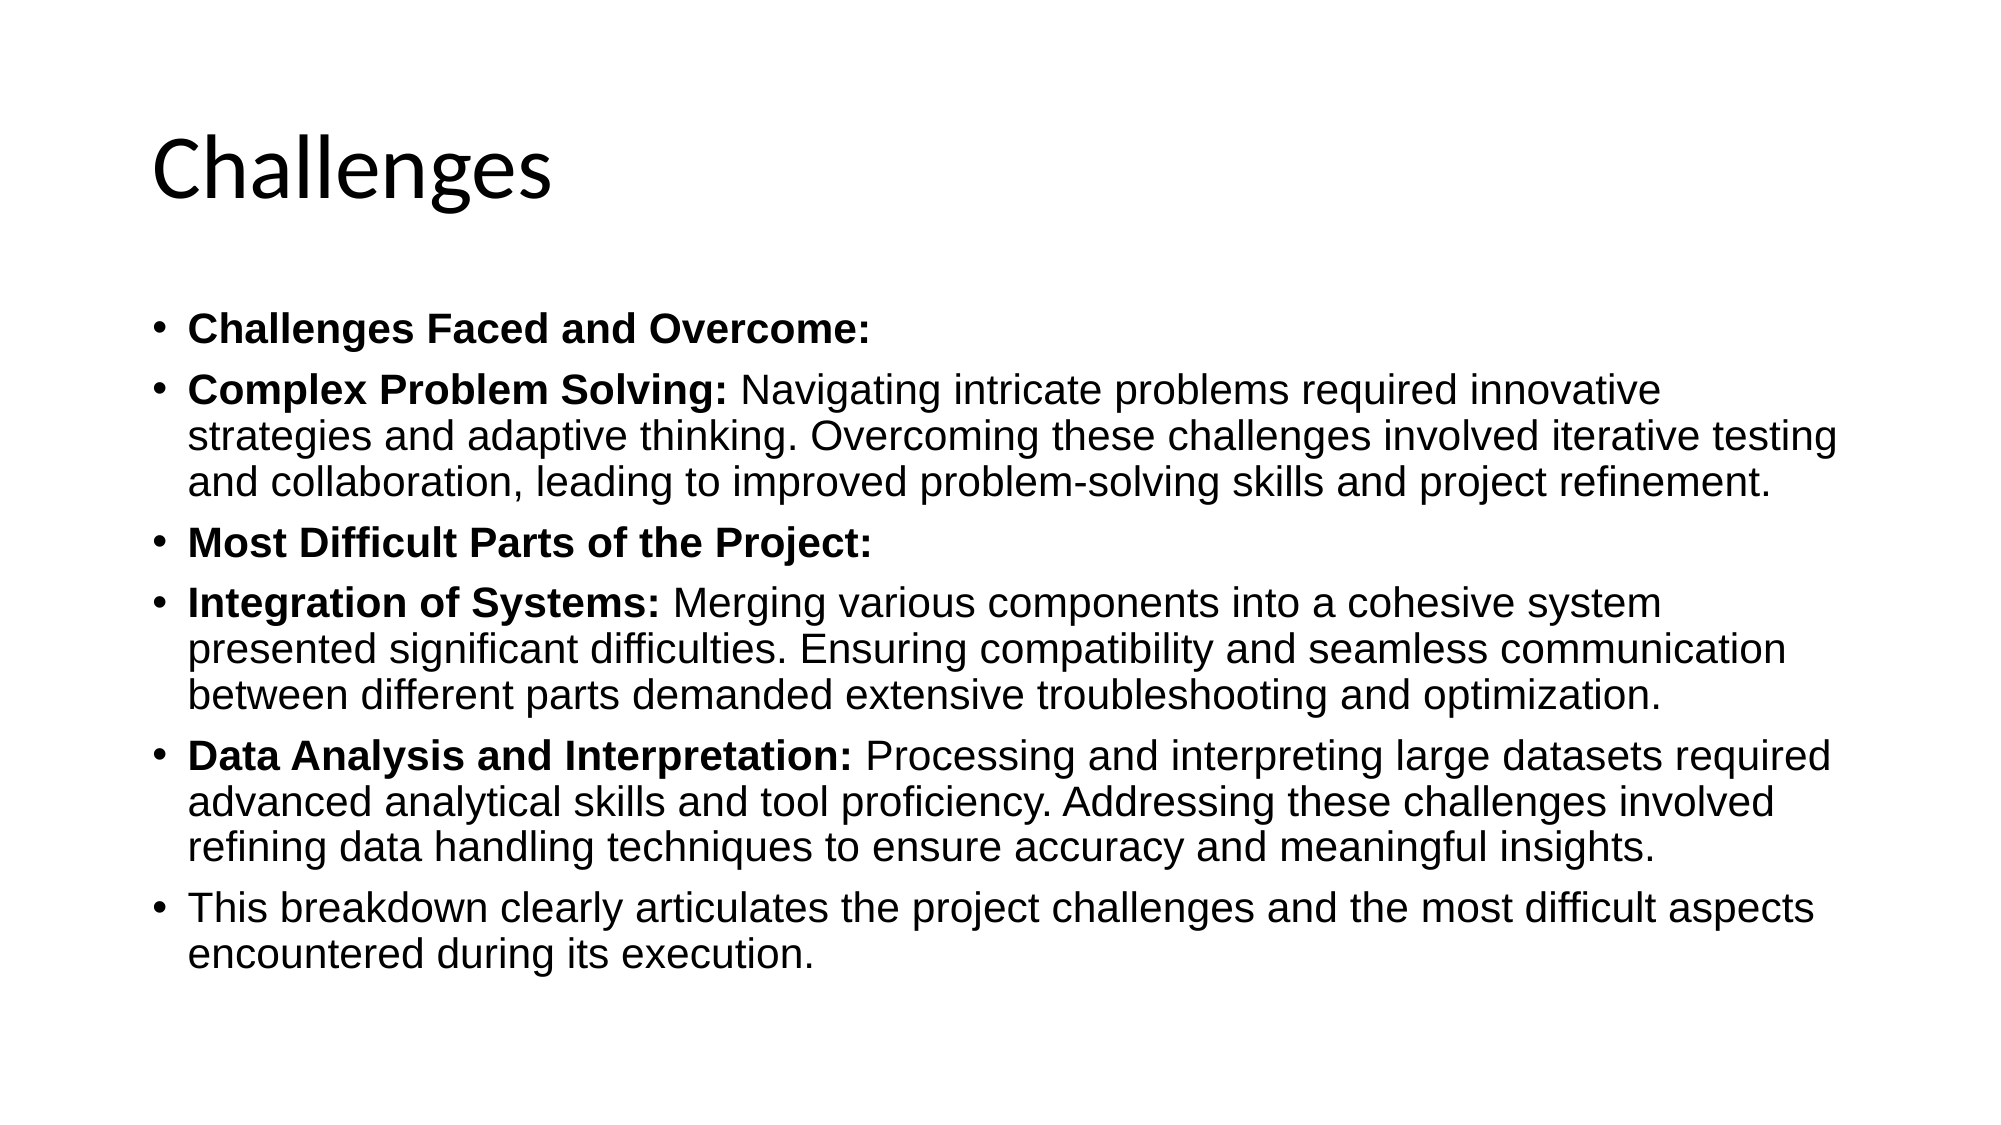

# Challenges
Challenges Faced and Overcome:
Complex Problem Solving: Navigating intricate problems required innovative strategies and adaptive thinking. Overcoming these challenges involved iterative testing and collaboration, leading to improved problem-solving skills and project refinement.
Most Difficult Parts of the Project:
Integration of Systems: Merging various components into a cohesive system presented significant difficulties. Ensuring compatibility and seamless communication between different parts demanded extensive troubleshooting and optimization.
Data Analysis and Interpretation: Processing and interpreting large datasets required advanced analytical skills and tool proficiency. Addressing these challenges involved refining data handling techniques to ensure accuracy and meaningful insights.
This breakdown clearly articulates the project challenges and the most difficult aspects encountered during its execution.